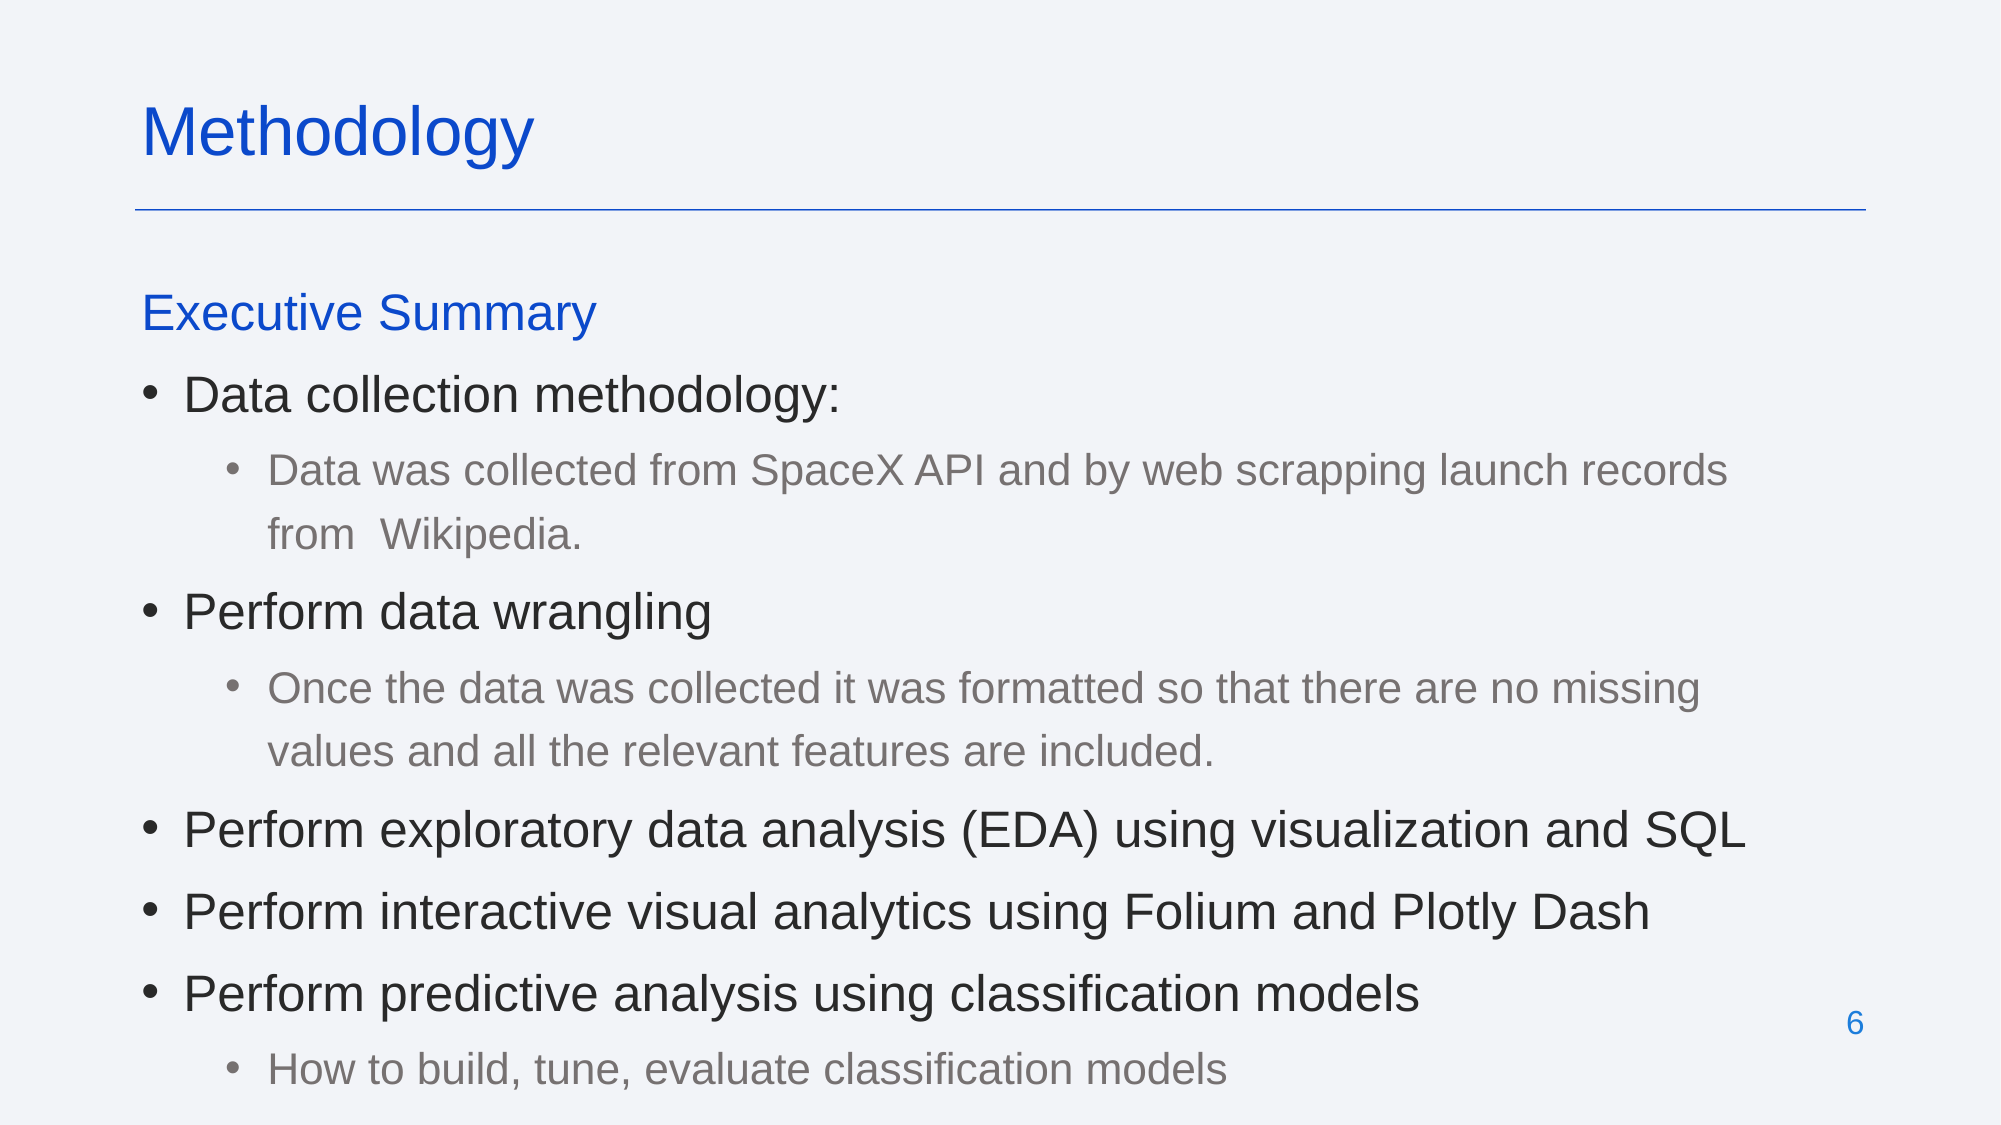

Methodology
Executive Summary
Data collection methodology:
Data was collected from SpaceX API and by web scrapping launch records from  Wikipedia.
Perform data wrangling
Once the data was collected it was formatted so that there are no missing values and all the relevant features are included.
Perform exploratory data analysis (EDA) using visualization and SQL
Perform interactive visual analytics using Folium and Plotly Dash
Perform predictive analysis using classification models
How to build, tune, evaluate classification models

6